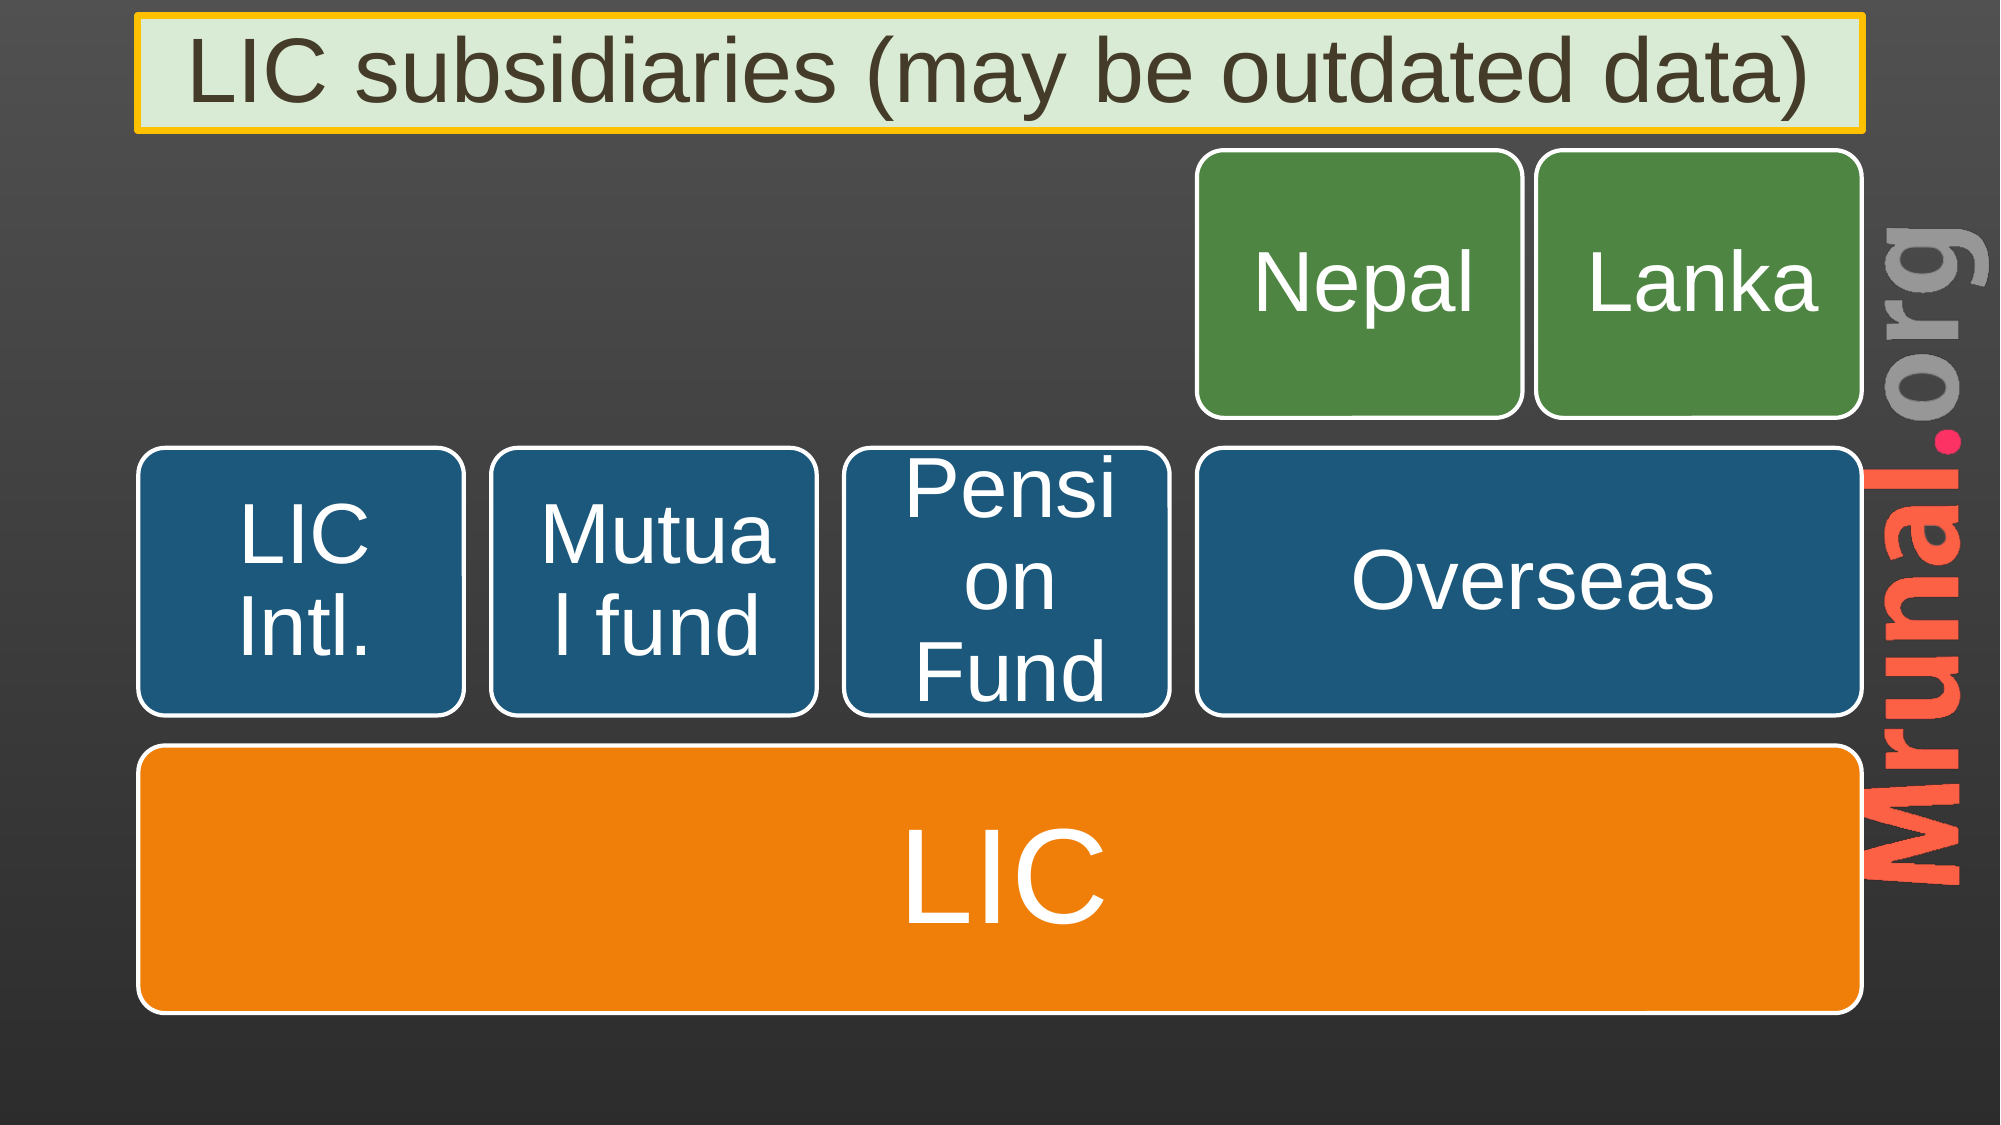

# LIC subsidiaries (may be outdated data)
LIC
LIC Intl.
Mutual fund
Pension Fund
Overseas
Nepal
Lanka